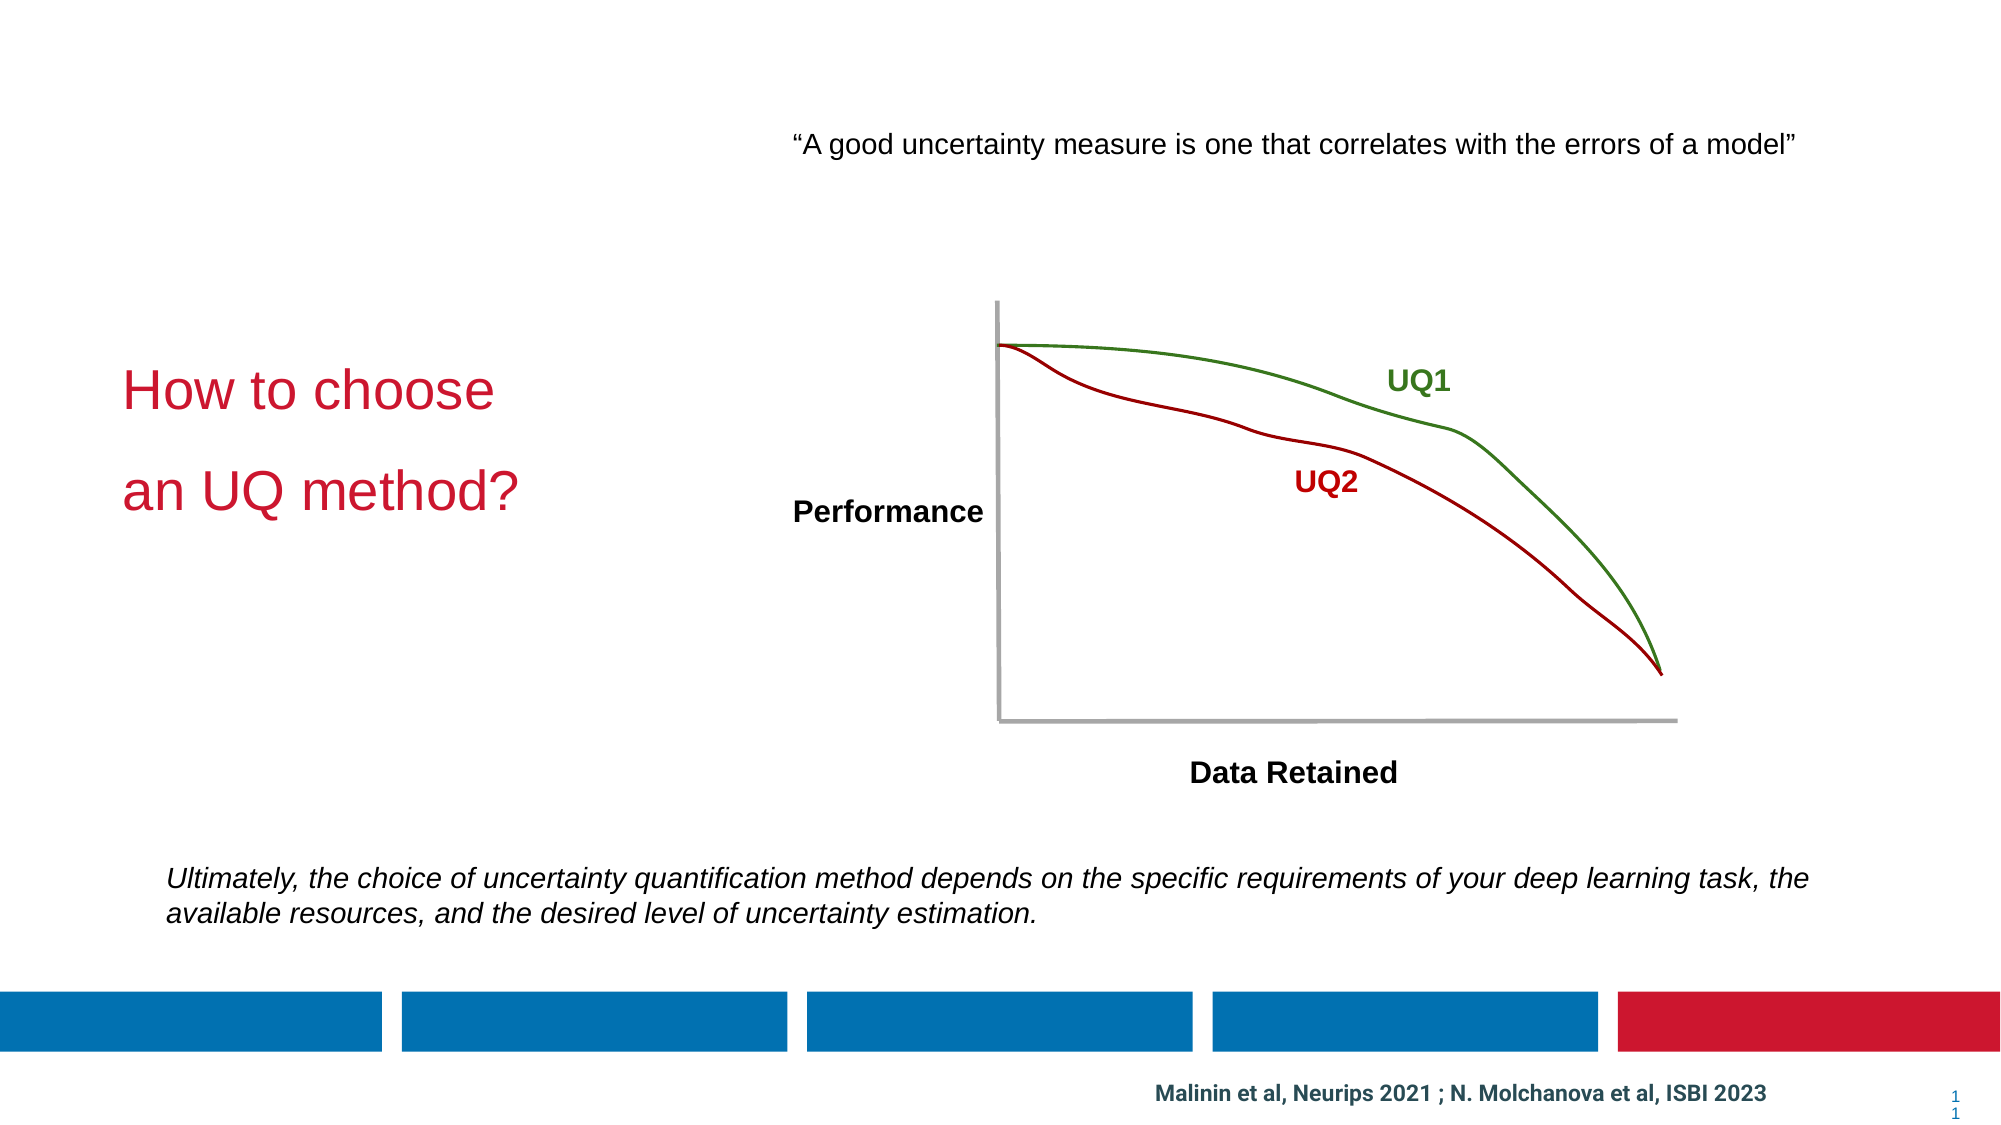

“A good uncertainty measure is one that correlates with the errors of a model”
# How to choose
an UQ method?

UQ1
UQ2
Performance

Data Retained
Ultimately, the choice of uncertainty quantification method depends on the specific requirements of your deep learning task, the available resources, and the desired level of uncertainty estimation.
Malinin et al, Neurips 2021 ; N. Molchanova et al, ISBI 2023
11